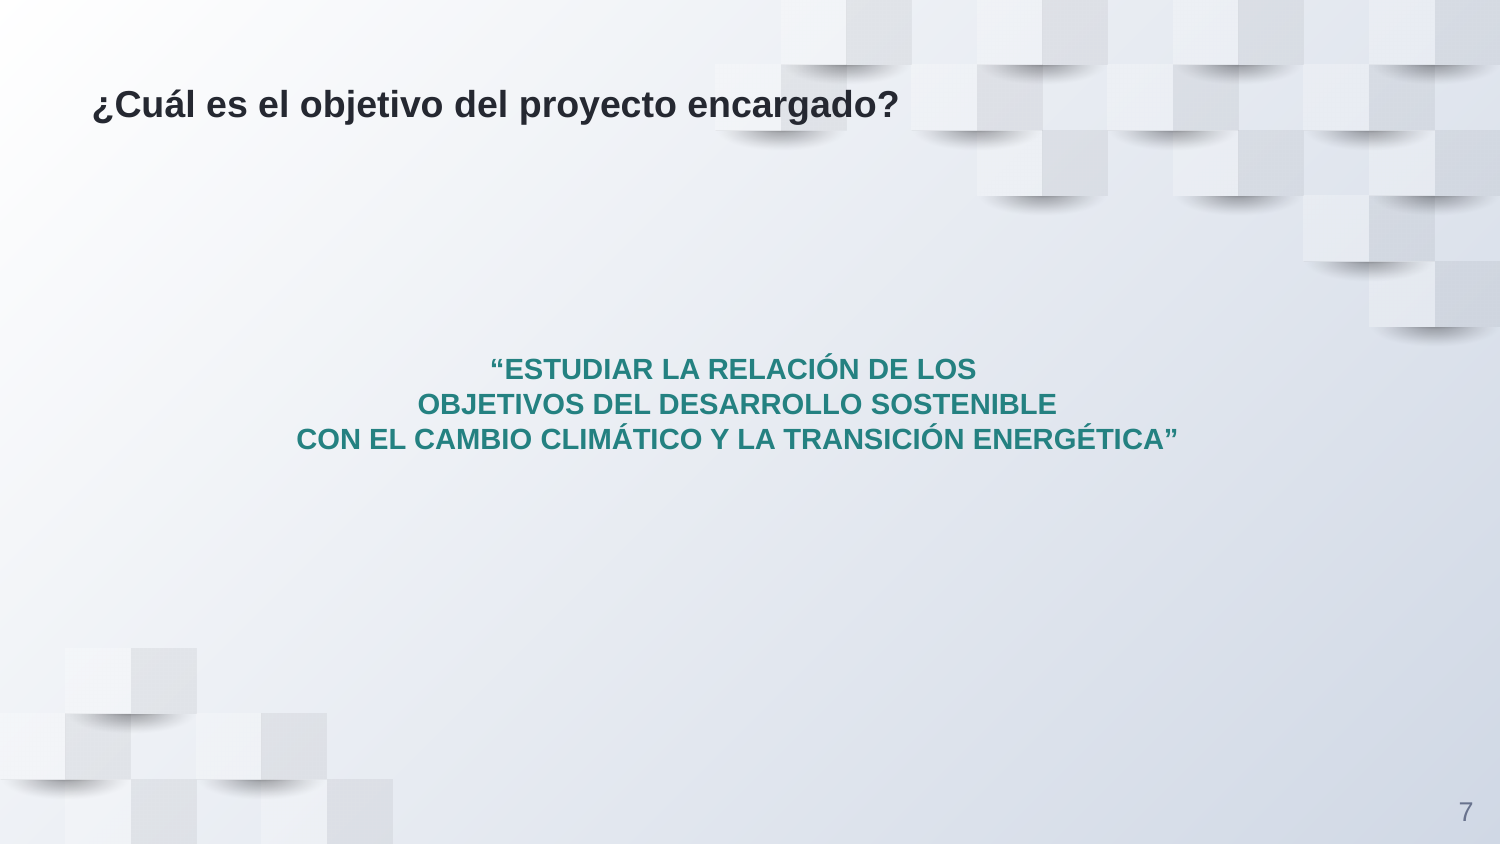

# ¿Cuál es el objetivo del proyecto encargado?
“ESTUDIAR LA RELACIÓN DE LOS
OBJETIVOS DEL DESARROLLO SOSTENIBLE
CON EL CAMBIO CLIMÁTICO Y LA TRANSICIÓN ENERGÉTICA”
7